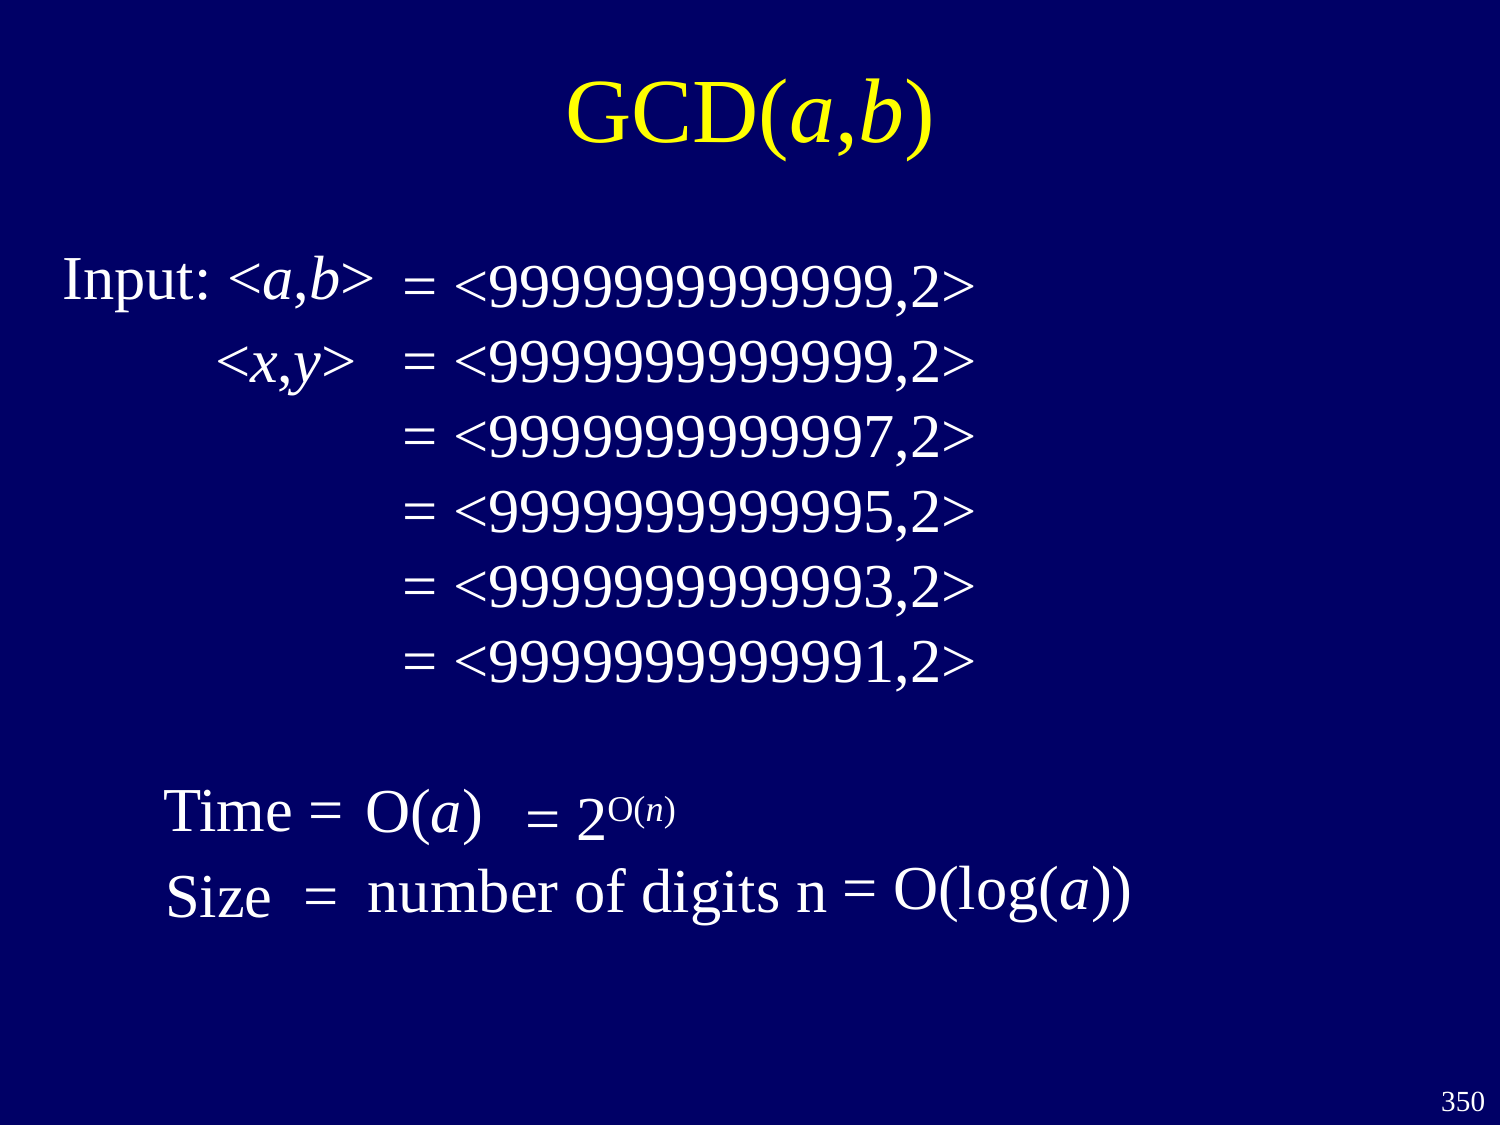

# GCD(a,b)
Input: <a,b>
= <9999999999999,2>
<x,y>
= <9999999999999,2>
= <9999999999997,2>
= <9999999999995,2>
= <9999999999993,2>
= <9999999999991,2>
Time =
O(a)
= 2O(n)
= O(log(a))
number of digits n
Size  =